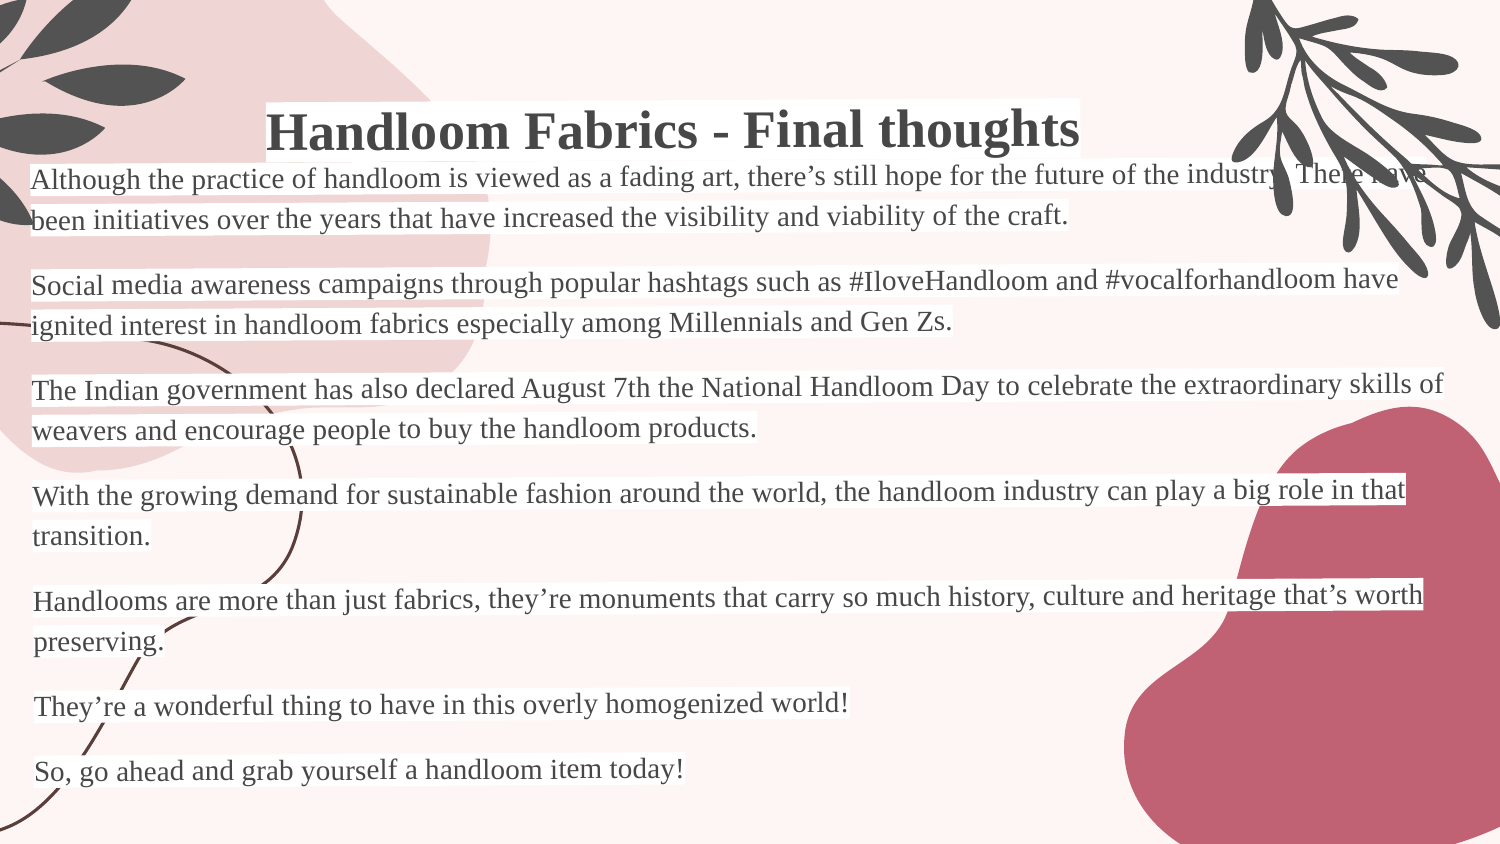

Handloom Fabrics - Final thoughts

Although the practice of handloom is viewed as a fading art, there’s still hope for the future of the industry. There have been initiatives over the years that have increased the visibility and viability of the craft.
Social media awareness campaigns through popular hashtags such as #IloveHandloom and #vocalforhandloom have ignited interest in handloom fabrics especially among Millennials and Gen Zs.
The Indian government has also declared August 7th the National Handloom Day to celebrate the extraordinary skills of weavers and encourage people to buy the handloom products.
With the growing demand for sustainable fashion around the world, the handloom industry can play a big role in that transition.
Handlooms are more than just fabrics, they’re monuments that carry so much history, culture and heritage that’s worth preserving.
They’re a wonderful thing to have in this overly homogenized world!
So, go ahead and grab yourself a handloom item today!